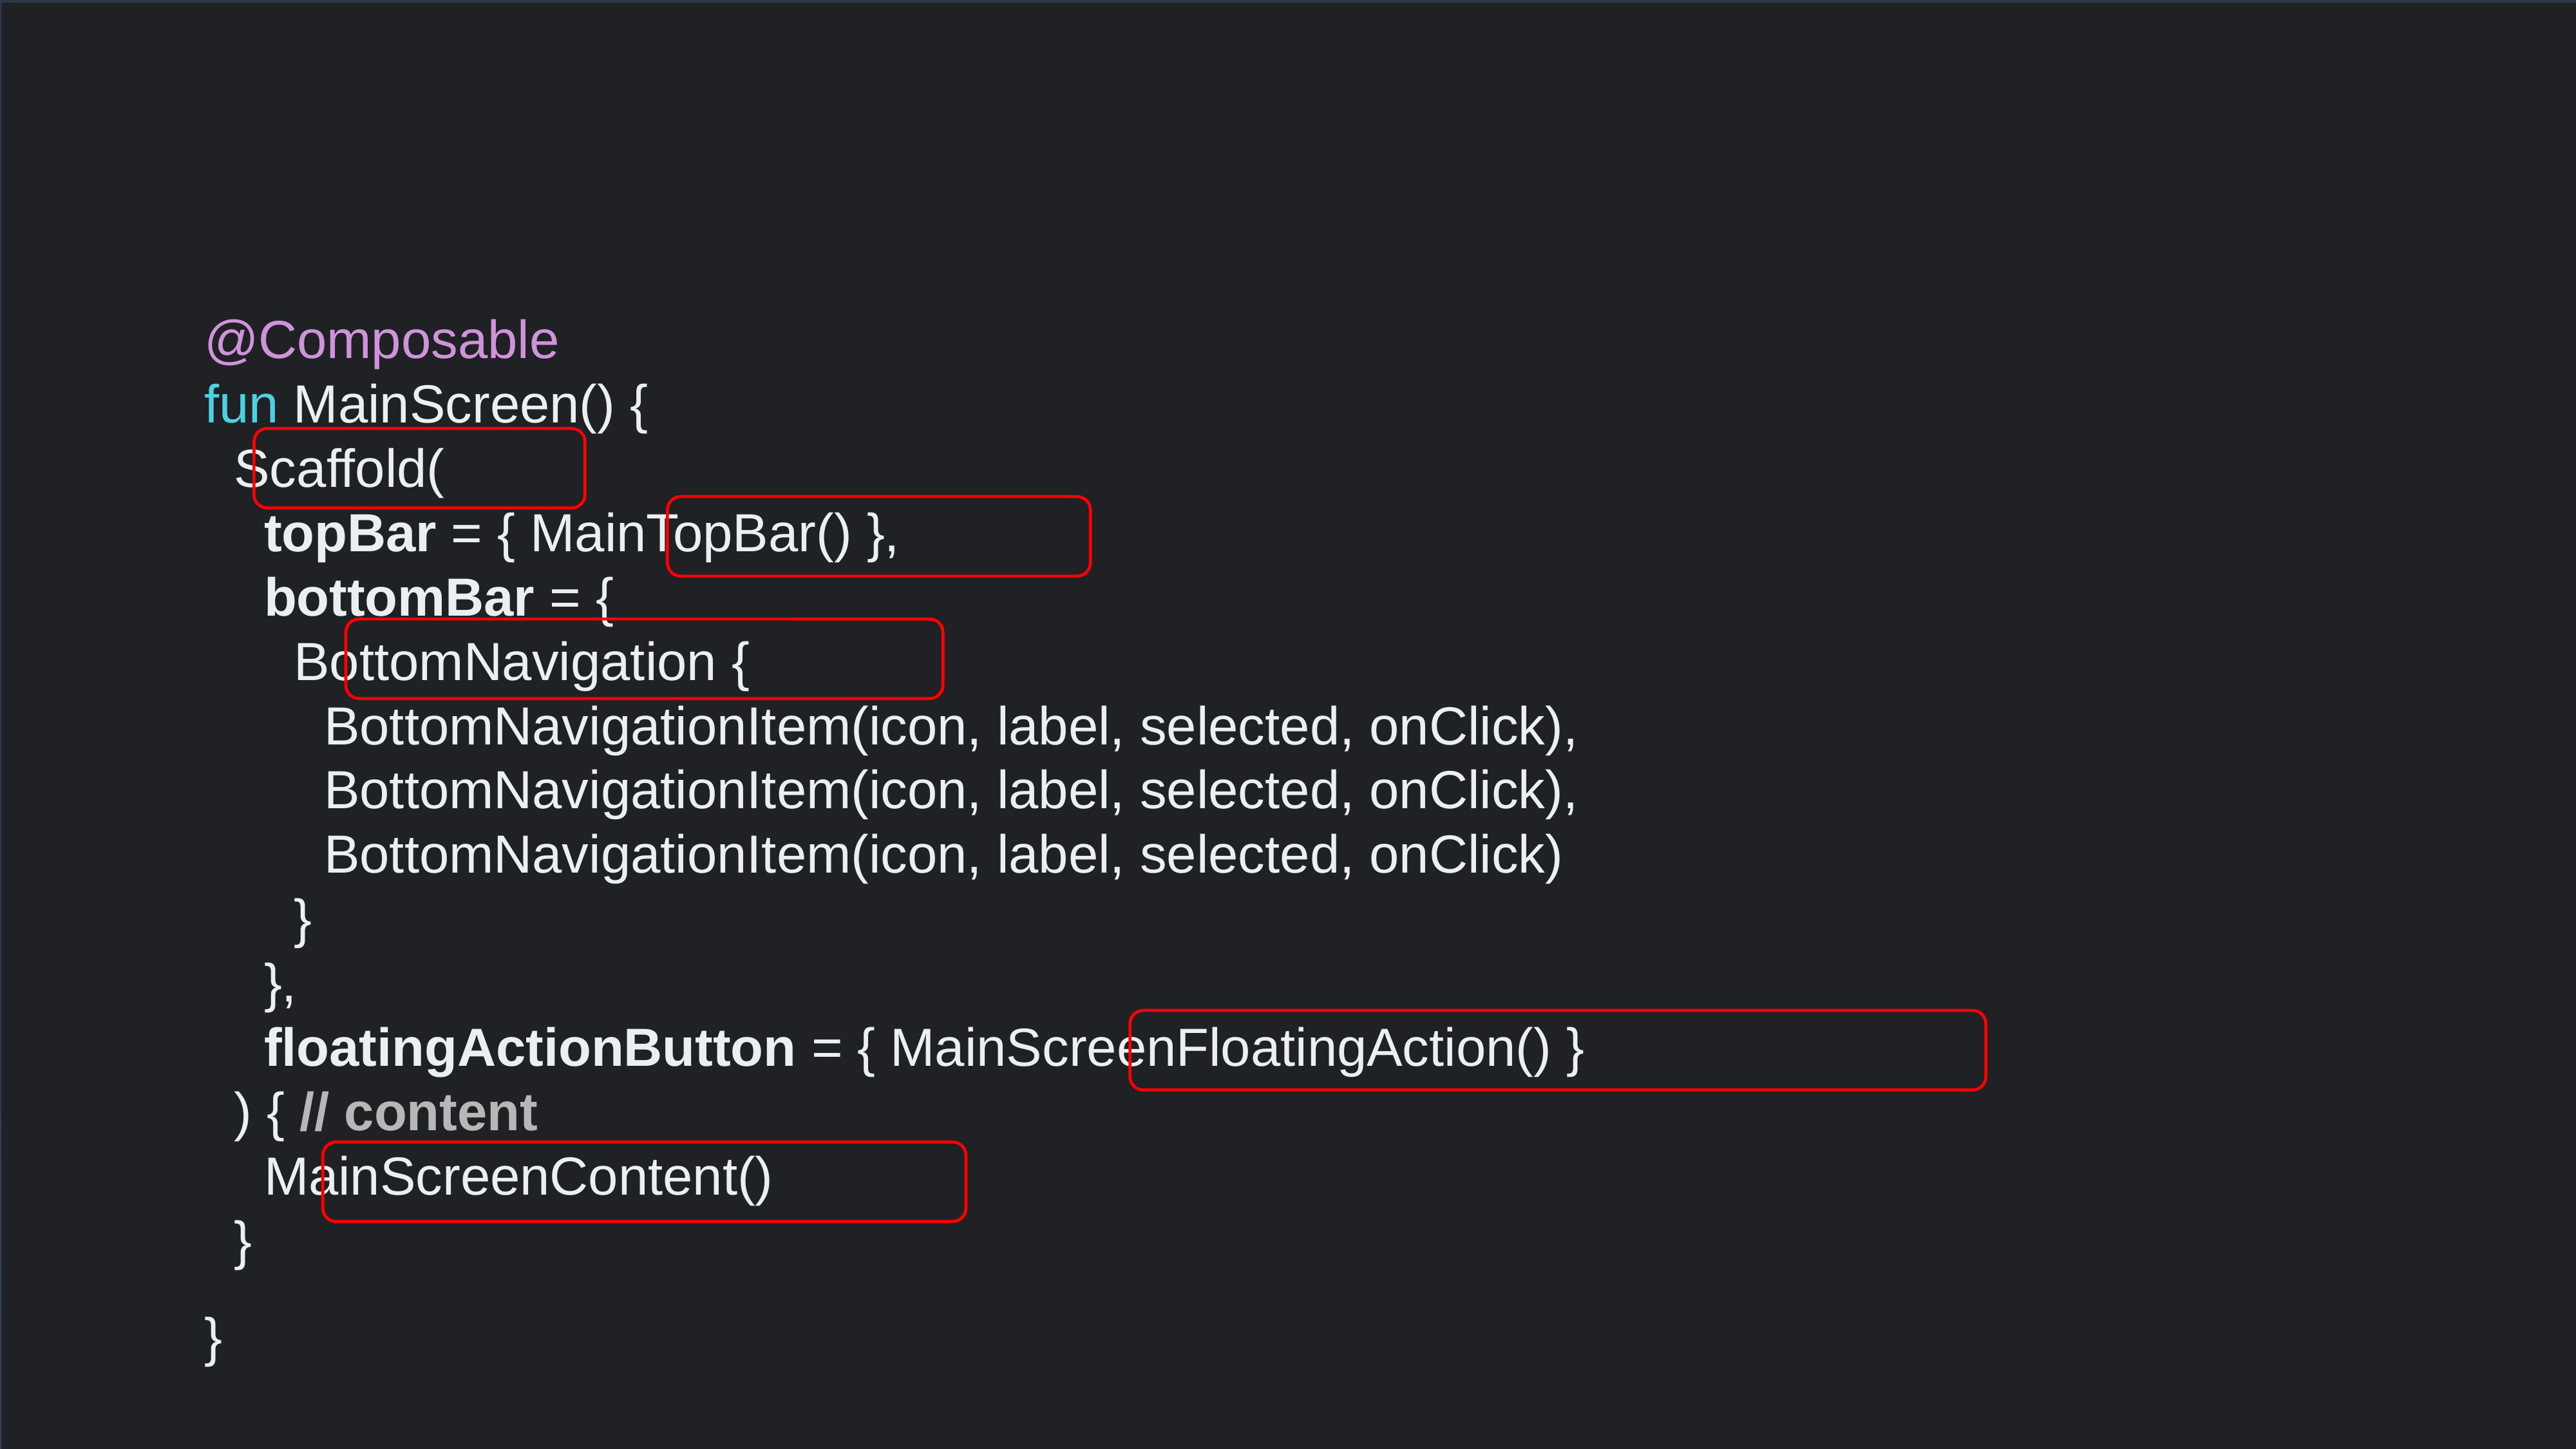

@Composable
fun MainScreen() {
  Scaffold(
    topBar = { MainTopBar() },
    bottomBar = {
      BottomNavigation {
        BottomNavigationItem(icon, label, selected, onClick),
        BottomNavigationItem(icon, label, selected, onClick),
        BottomNavigationItem(icon, label, selected, onClick)
      }
    },
    floatingActionButton = { MainScreenFloatingAction() }
  ) { // content
    MainScreenContent()
  }
}